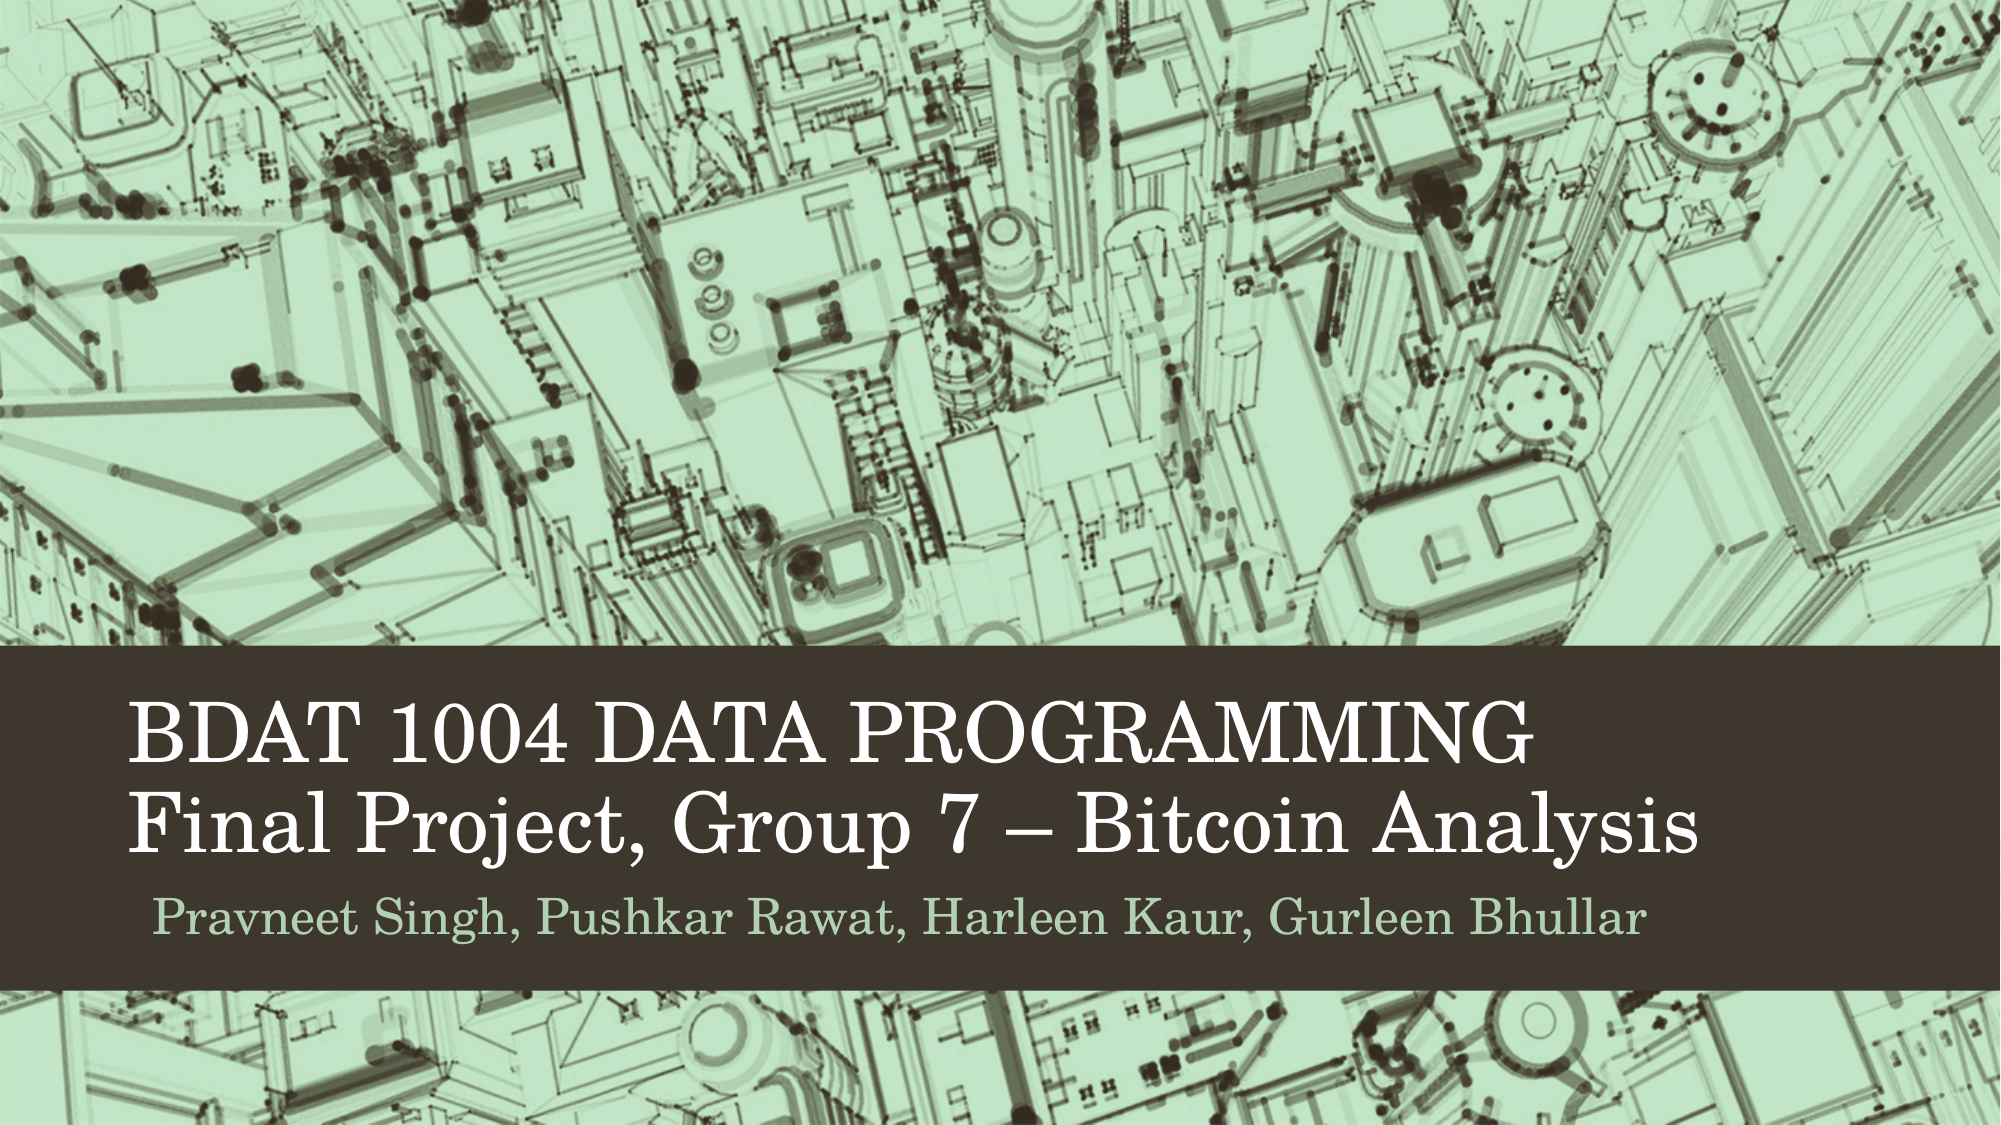

# BDAT 1004 DATA PROGRAMMING Final Project, Group 7 – Bitcoin Analysis
Pravneet Singh, Pushkar Rawat, Harleen Kaur, Gurleen Bhullar